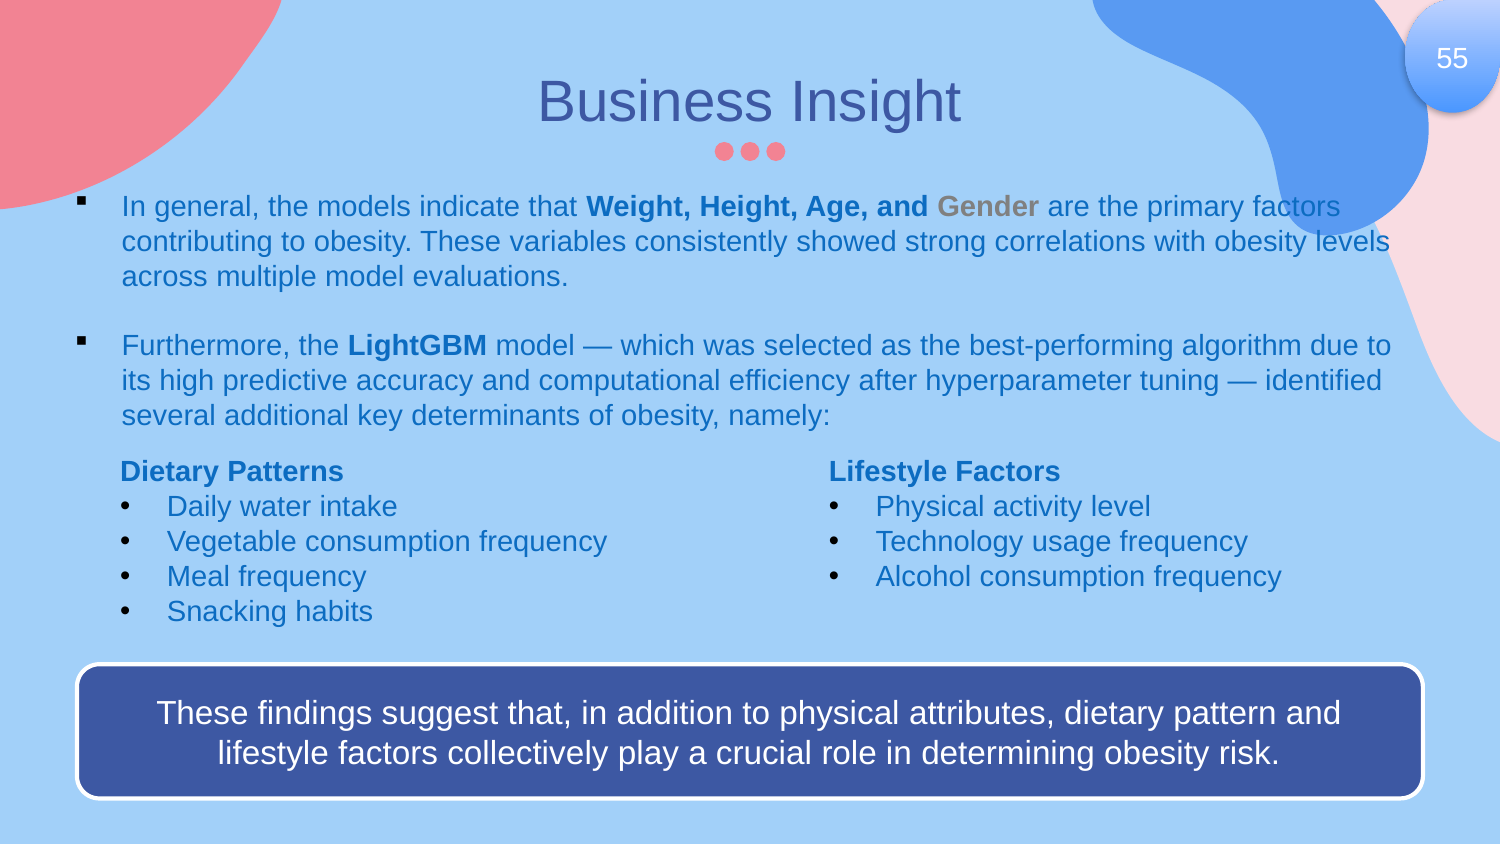

55
# Business Insight
In general, the models indicate that Weight, Height, Age, and Gender are the primary factors contributing to obesity. These variables consistently showed strong correlations with obesity levels across multiple model evaluations.

Furthermore, the LightGBM model — which was selected as the best-performing algorithm due to its high predictive accuracy and computational efficiency after hyperparameter tuning — identified several additional key determinants of obesity, namely:
Dietary Patterns
Daily water intake
Vegetable consumption frequency
Meal frequency
Snacking habits
Lifestyle Factors
Physical activity level
Technology usage frequency
Alcohol consumption frequency
These findings suggest that, in addition to physical attributes, dietary pattern and lifestyle factors collectively play a crucial role in determining obesity risk.